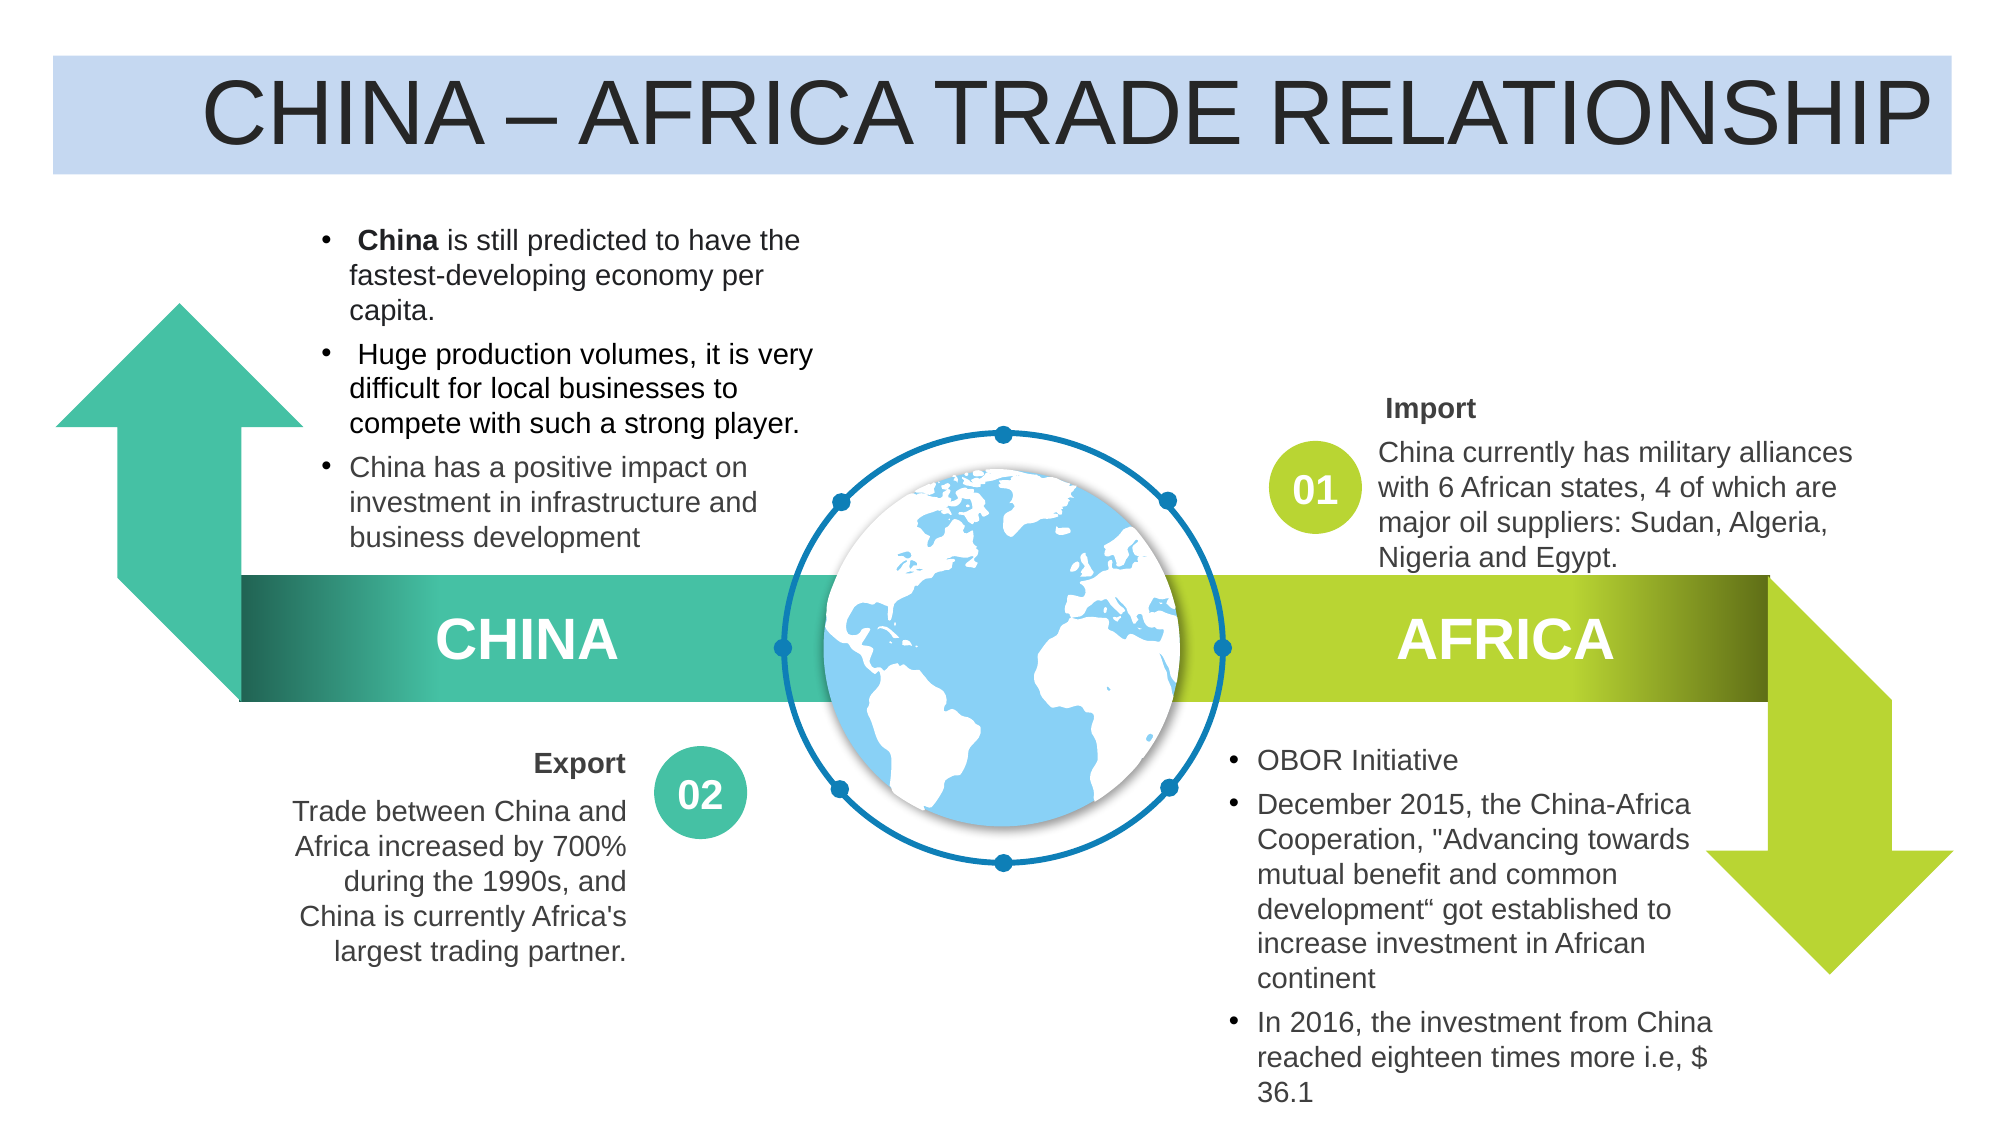

CHINA – AFRICA TRADE RELATIONSHIP
 China is still predicted to have the fastest-developing economy per capita.
 Huge production volumes, it is very difficult for local businesses to compete with such a strong player.
China has a positive impact on investment in infrastructure and business development

Import
China currently has military alliances with 6 African states, 4 of which are major oil suppliers: Sudan, Algeria, Nigeria and Egypt.

01

CHINA
AFRICA
OBOR Initiative
December 2015, the China-Africa Cooperation, "Advancing towards mutual benefit and common development“ got established to increase investment in African continent
In 2016, the investment from China reached eighteen times more i.e, $ 36.1
Export

02
Trade between China and Africa increased by 700% during the 1990s, and China is currently Africa's largest trading partner.